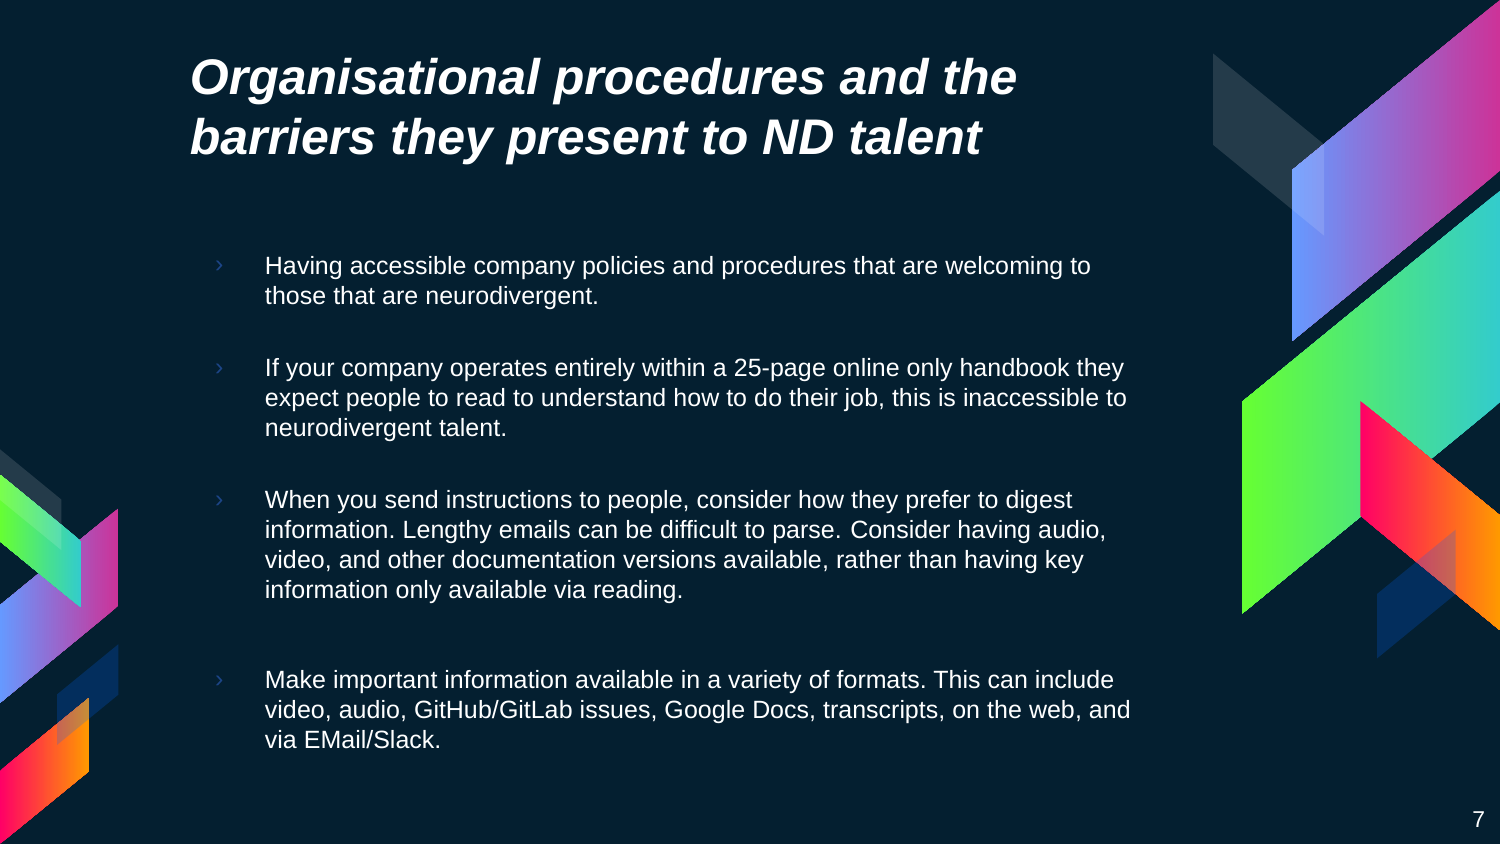

# Organisational procedures and the barriers they present to ND talent
Having accessible company policies and procedures that are welcoming to those that are neurodivergent.
If your company operates entirely within a 25-page online only handbook they expect people to read to understand how to do their job, this is inaccessible to neurodivergent talent.
When you send instructions to people, consider how they prefer to digest information. Lengthy emails can be difficult to parse. Consider having audio, video, and other documentation versions available, rather than having key information only available via reading.

Make important information available in a variety of formats. This can include video, audio, GitHub/GitLab issues, Google Docs, transcripts, on the web, and via EMail/Slack.

7